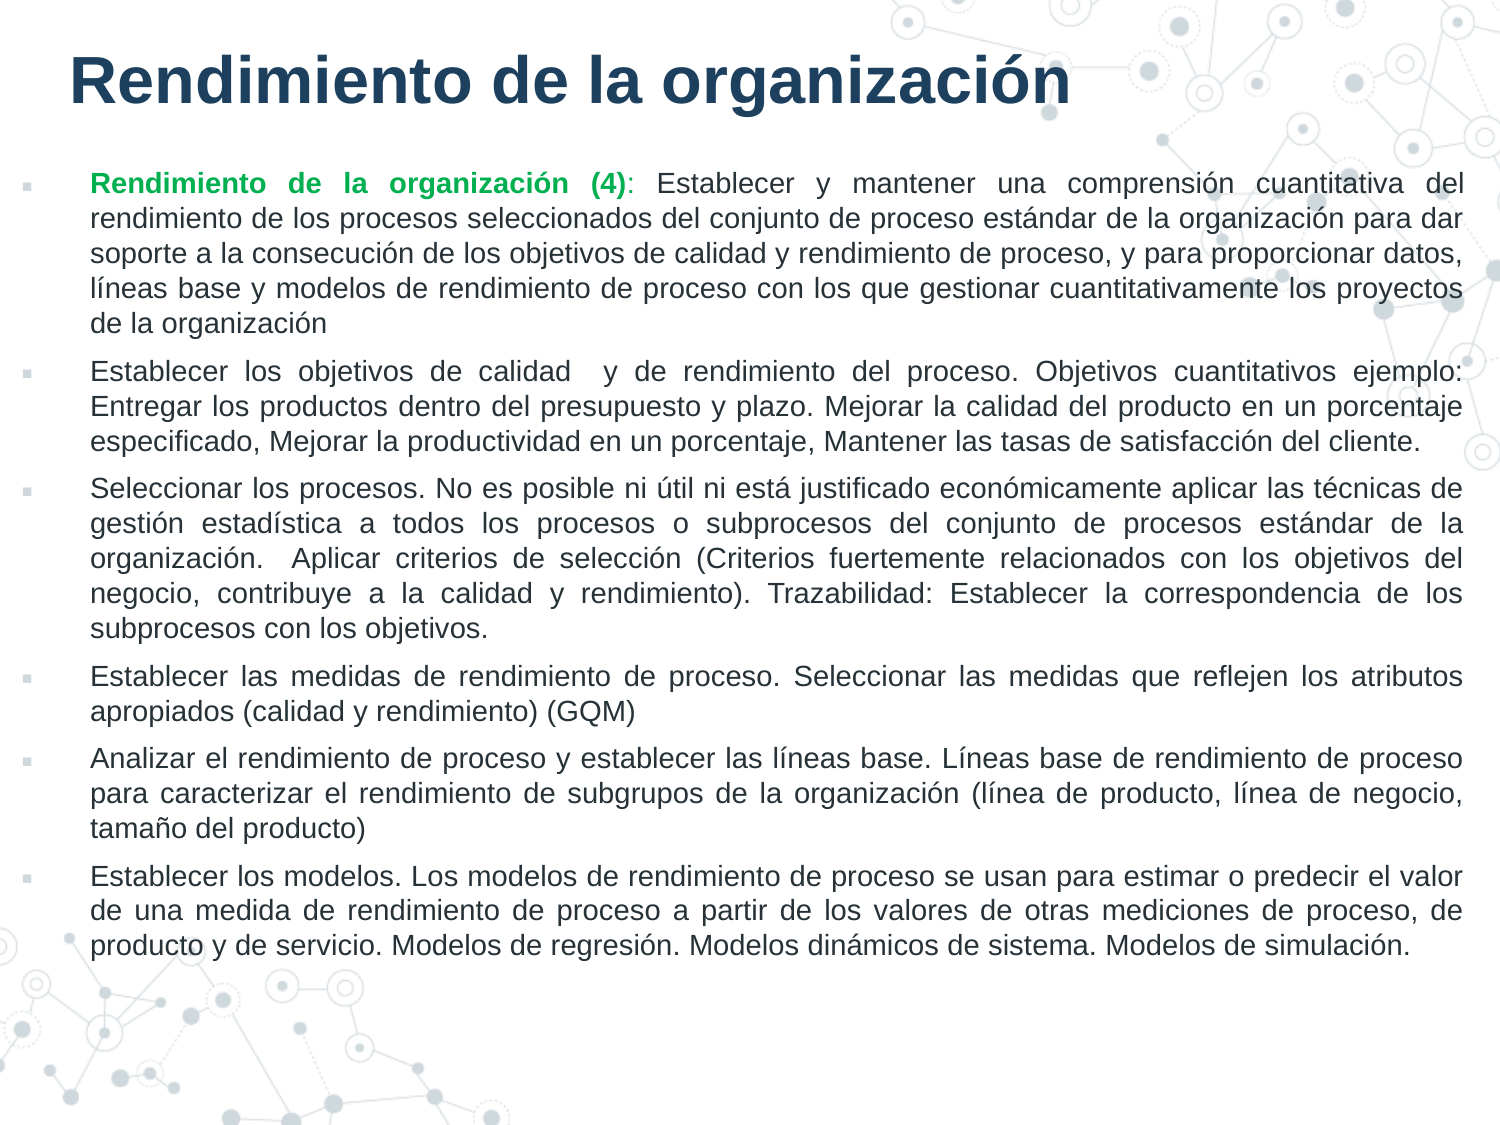

# Rendimiento de la organización
Rendimiento de la organización (4): Establecer y mantener una comprensión cuantitativa del rendimiento de los procesos seleccionados del conjunto de proceso estándar de la organización para dar soporte a la consecución de los objetivos de calidad y rendimiento de proceso, y para proporcionar datos, líneas base y modelos de rendimiento de proceso con los que gestionar cuantitativamente los proyectos de la organización
Establecer los objetivos de calidad  y de rendimiento del proceso. Objetivos cuantitativos ejemplo: Entregar los productos dentro del presupuesto y plazo. Mejorar la calidad del producto en un porcentaje especificado, Mejorar la productividad en un porcentaje, Mantener las tasas de satisfacción del cliente.
Seleccionar los procesos. No es posible ni útil ni está justificado económicamente aplicar las técnicas de gestión estadística a todos los procesos o subprocesos del conjunto de procesos estándar de la organización.  Aplicar criterios de selección (Criterios fuertemente relacionados con los objetivos del negocio, contribuye a la calidad y rendimiento). Trazabilidad: Establecer la correspondencia de los subprocesos con los objetivos.
Establecer las medidas de rendimiento de proceso. Seleccionar las medidas que reflejen los atributos apropiados (calidad y rendimiento) (GQM)
Analizar el rendimiento de proceso y establecer las líneas base. Líneas base de rendimiento de proceso para caracterizar el rendimiento de subgrupos de la organización (línea de producto, línea de negocio, tamaño del producto)
Establecer los modelos. Los modelos de rendimiento de proceso se usan para estimar o predecir el valor de una medida de rendimiento de proceso a partir de los valores de otras mediciones de proceso, de producto y de servicio. Modelos de regresión. Modelos dinámicos de sistema. Modelos de simulación.